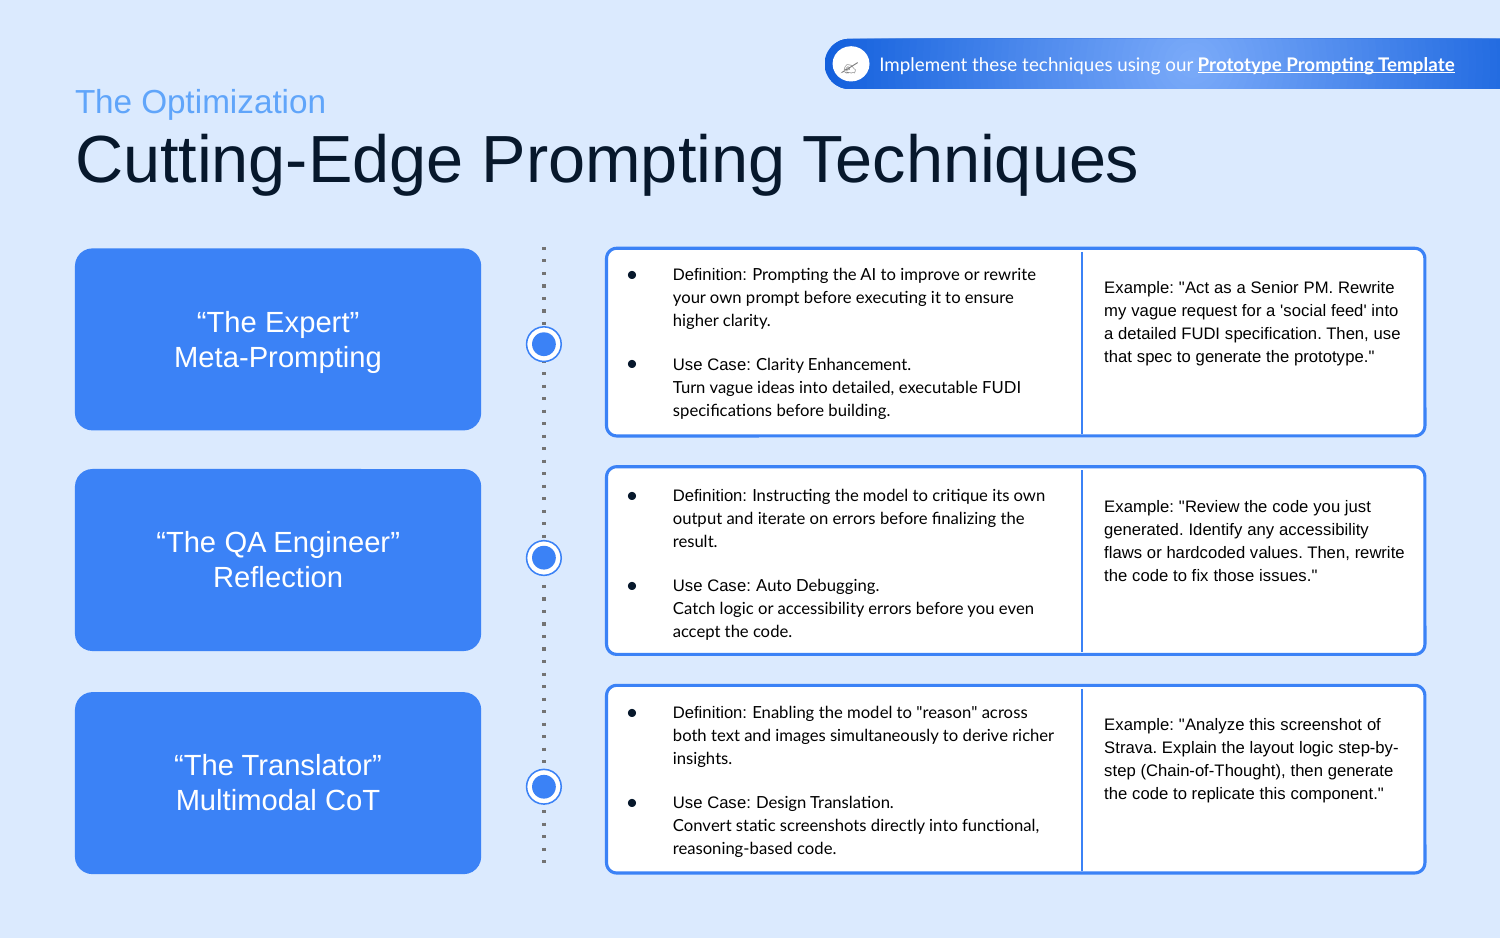

✍️
Implement these techniques using our Prototype Prompting Template

The Optimization

Cutting-Edge Prompting Techniques
Definition: Prompting the AI to improve or rewrite your own prompt before executing it to ensure higher clarity.
Use Case: Clarity Enhancement.
Turn vague ideas into detailed, executable FUDI specifications before building.

Example: "Act as a Senior PM. Rewrite my vague request for a 'social feed' into a detailed FUDI specification. Then, use that spec to generate the prototype."

“The Expert”
Meta-Prompting

Definition: Instructing the model to critique its own output and iterate on errors before finalizing the result.
Use Case: Auto Debugging.
Catch logic or accessibility errors before you even accept the code.

Example: "Review the code you just generated. Identify any accessibility flaws or hardcoded values. Then, rewrite the code to fix those issues."

“The QA Engineer”
Reflection

“The Brand Police”
RAG

Definition: Enabling the model to "reason" across both text and images simultaneously to derive richer insights.
Use Case: Design Translation.
Convert static screenshots directly into functional, reasoning-based code.

Example: "Analyze this screenshot of Strava. Explain the layout logic step-by-step (Chain-of-Thought), then generate the code to replicate this component."

“The Translator”
Multimodal CoT
“The Designer”
Self-Consistency